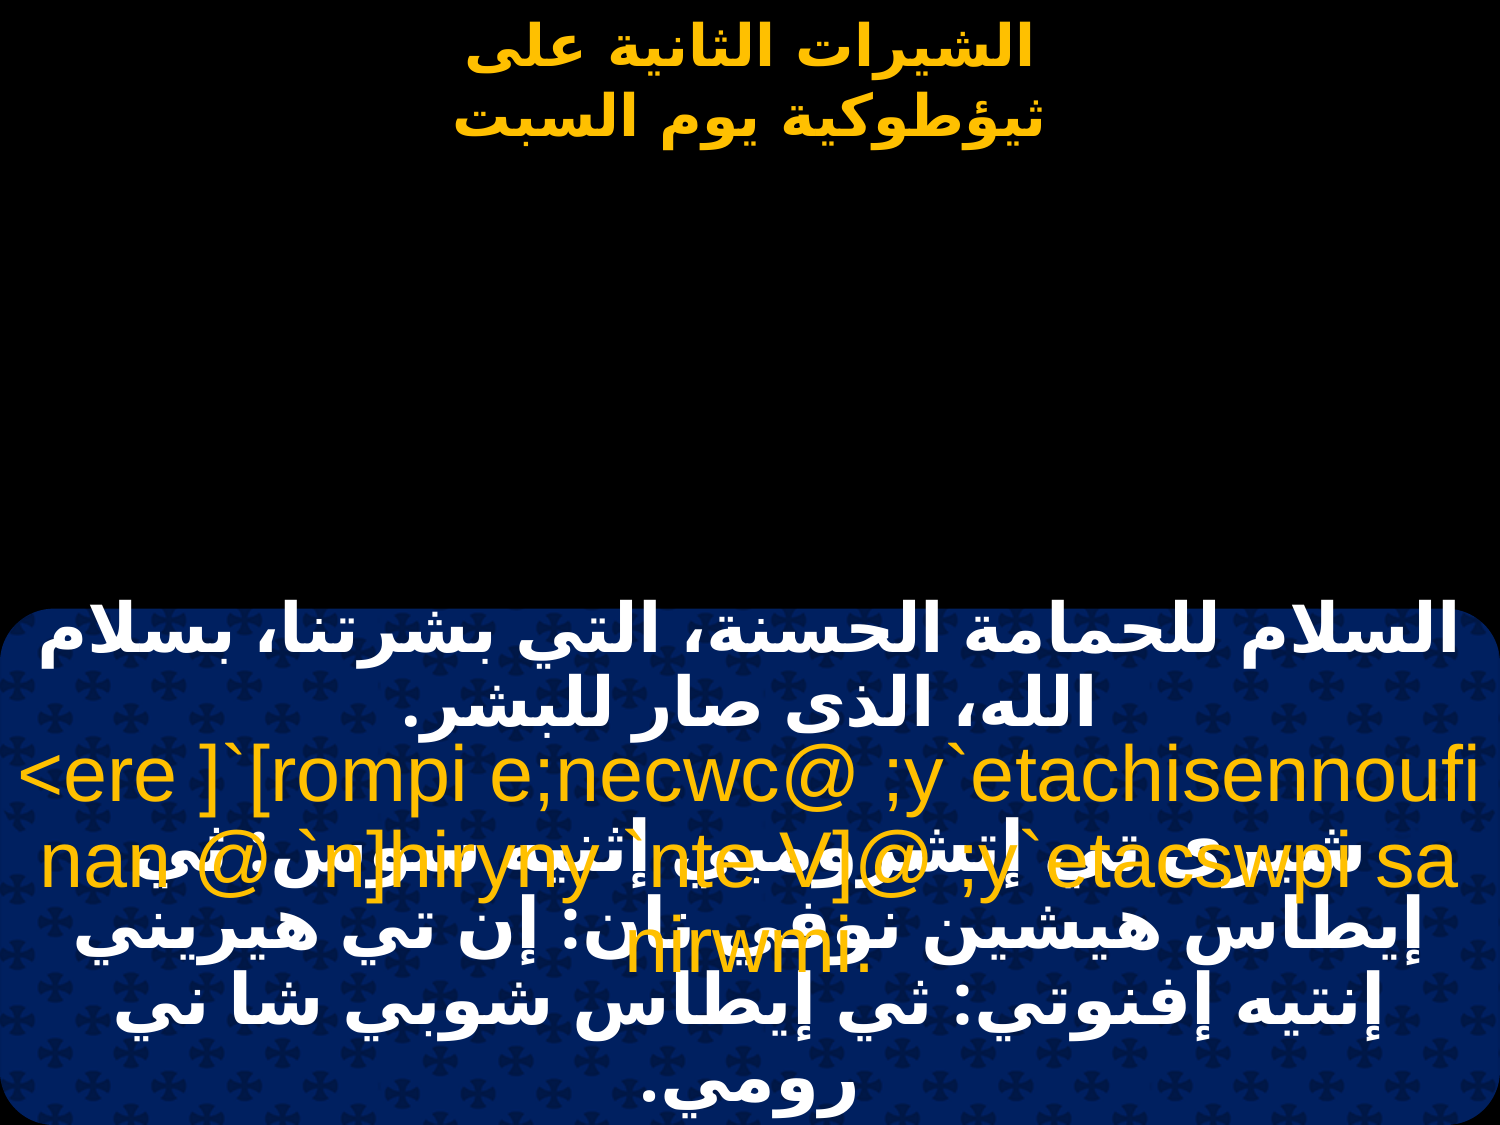

#
السلام للحمامة الحسنة، التي بشرتنا، بسلام الله، الذى صار للبشر.
<ere ]`[rompi e;necwc@ ;y`etachisennoufi nan @ `n]hiryny `nte V]@ ;y`etacswpi sa nirwmi.
شيرى تي إتشرومبي إثنيه سوس: ثي إيطاس هيشين نوفي نان: إن تي هيريني إنتيه إفنوتي: ثي إيطاس شوبي شا ني رومي.